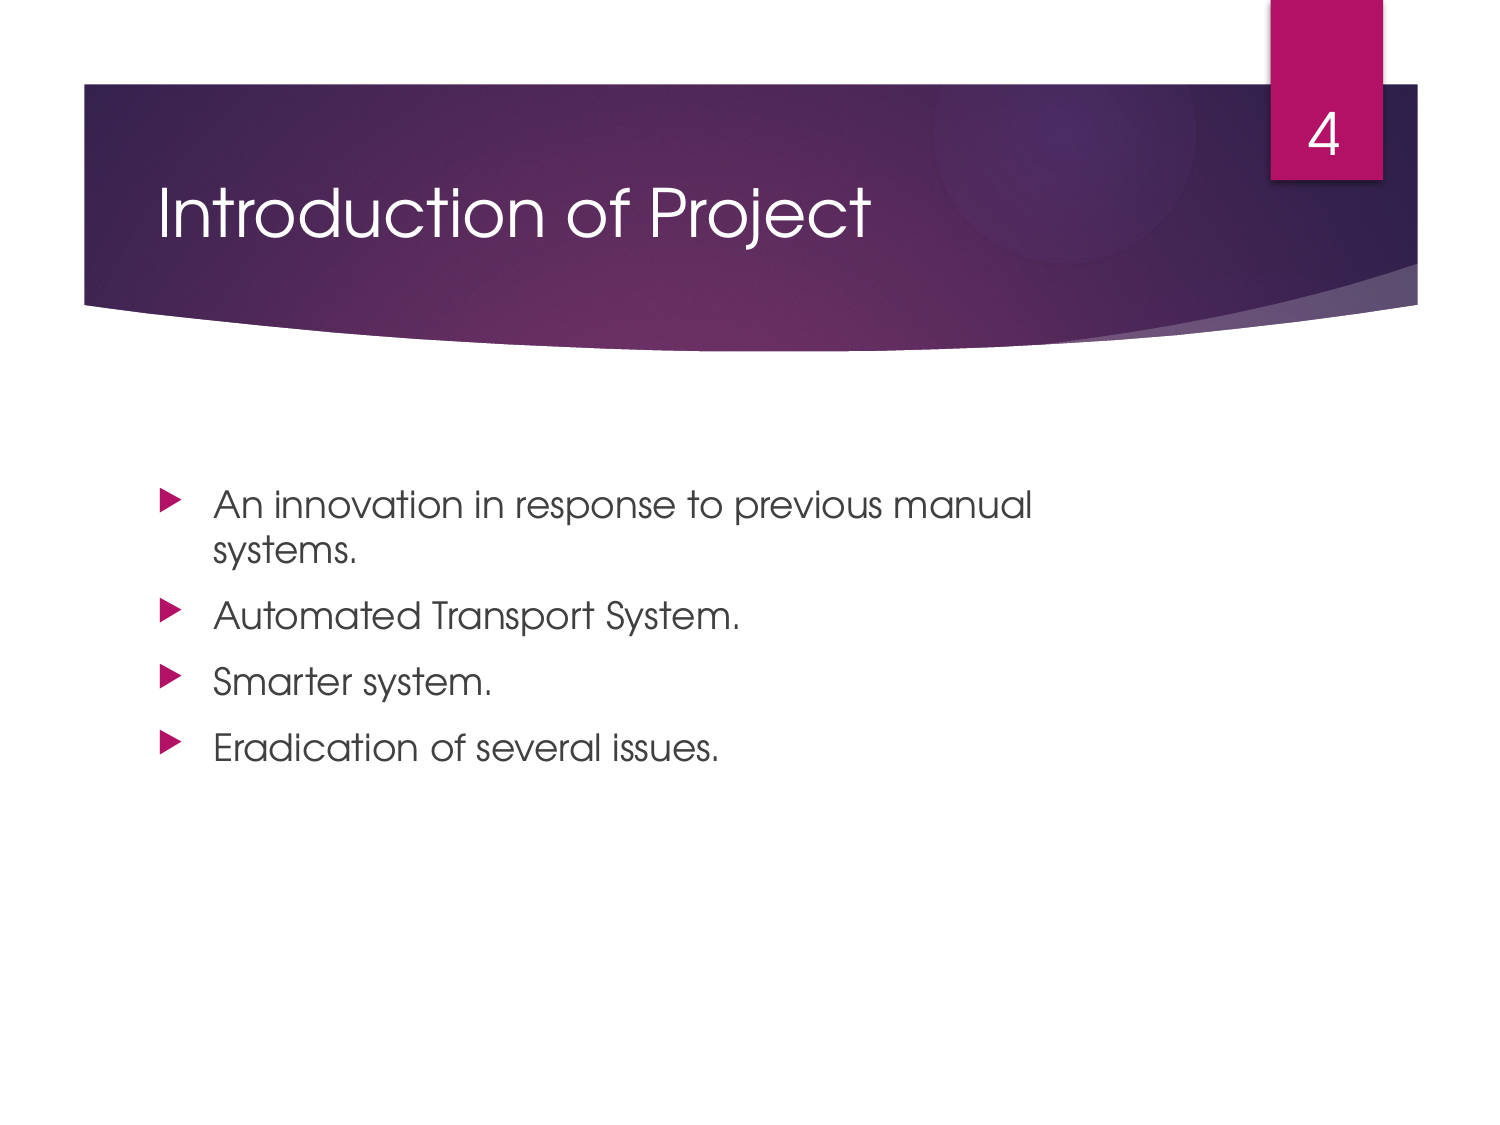

4
# Introduction of Project
An innovation in response to previous manual systems.
Automated Transport System.
Smarter system.
Eradication of several issues.